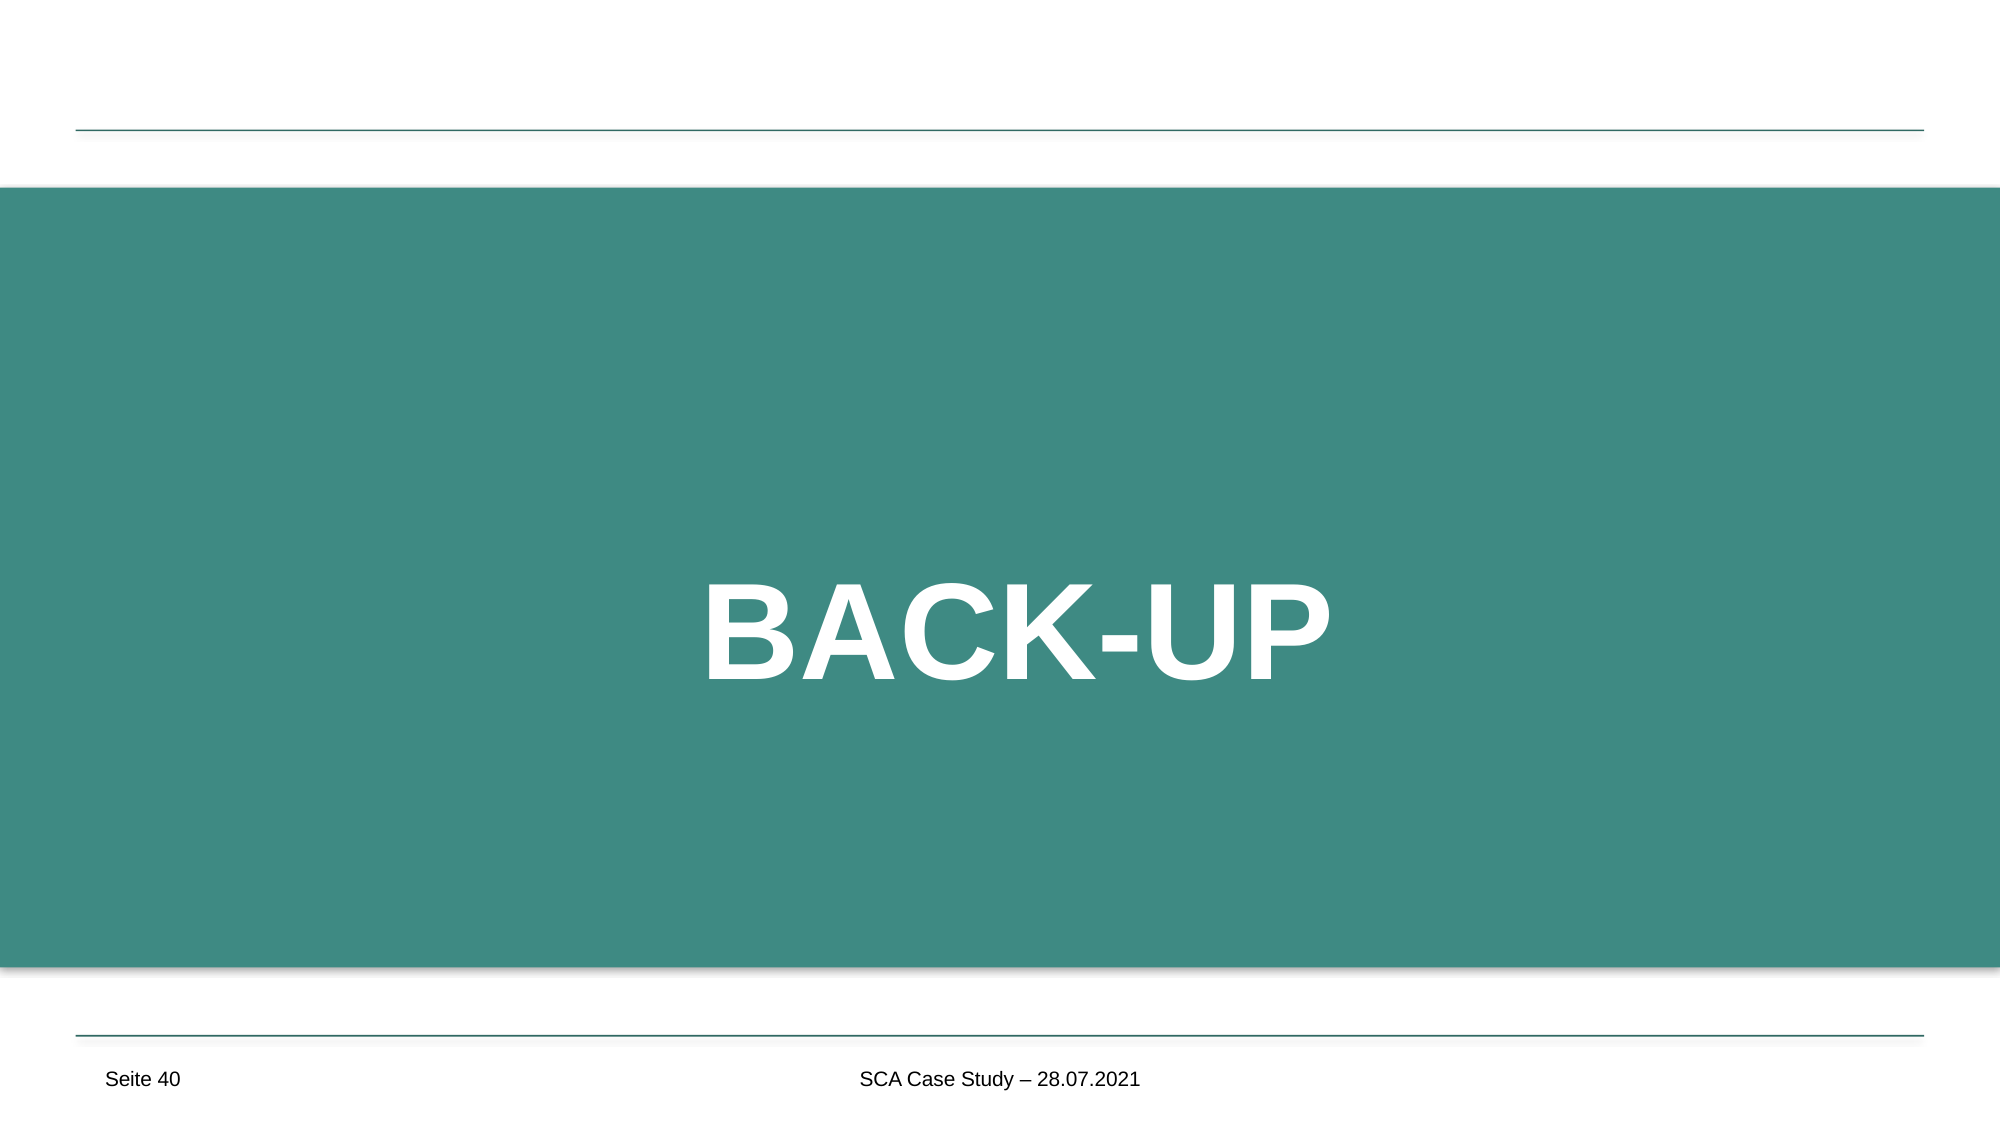

#

BACK-UP
SCA Case Study – 28.07.2021